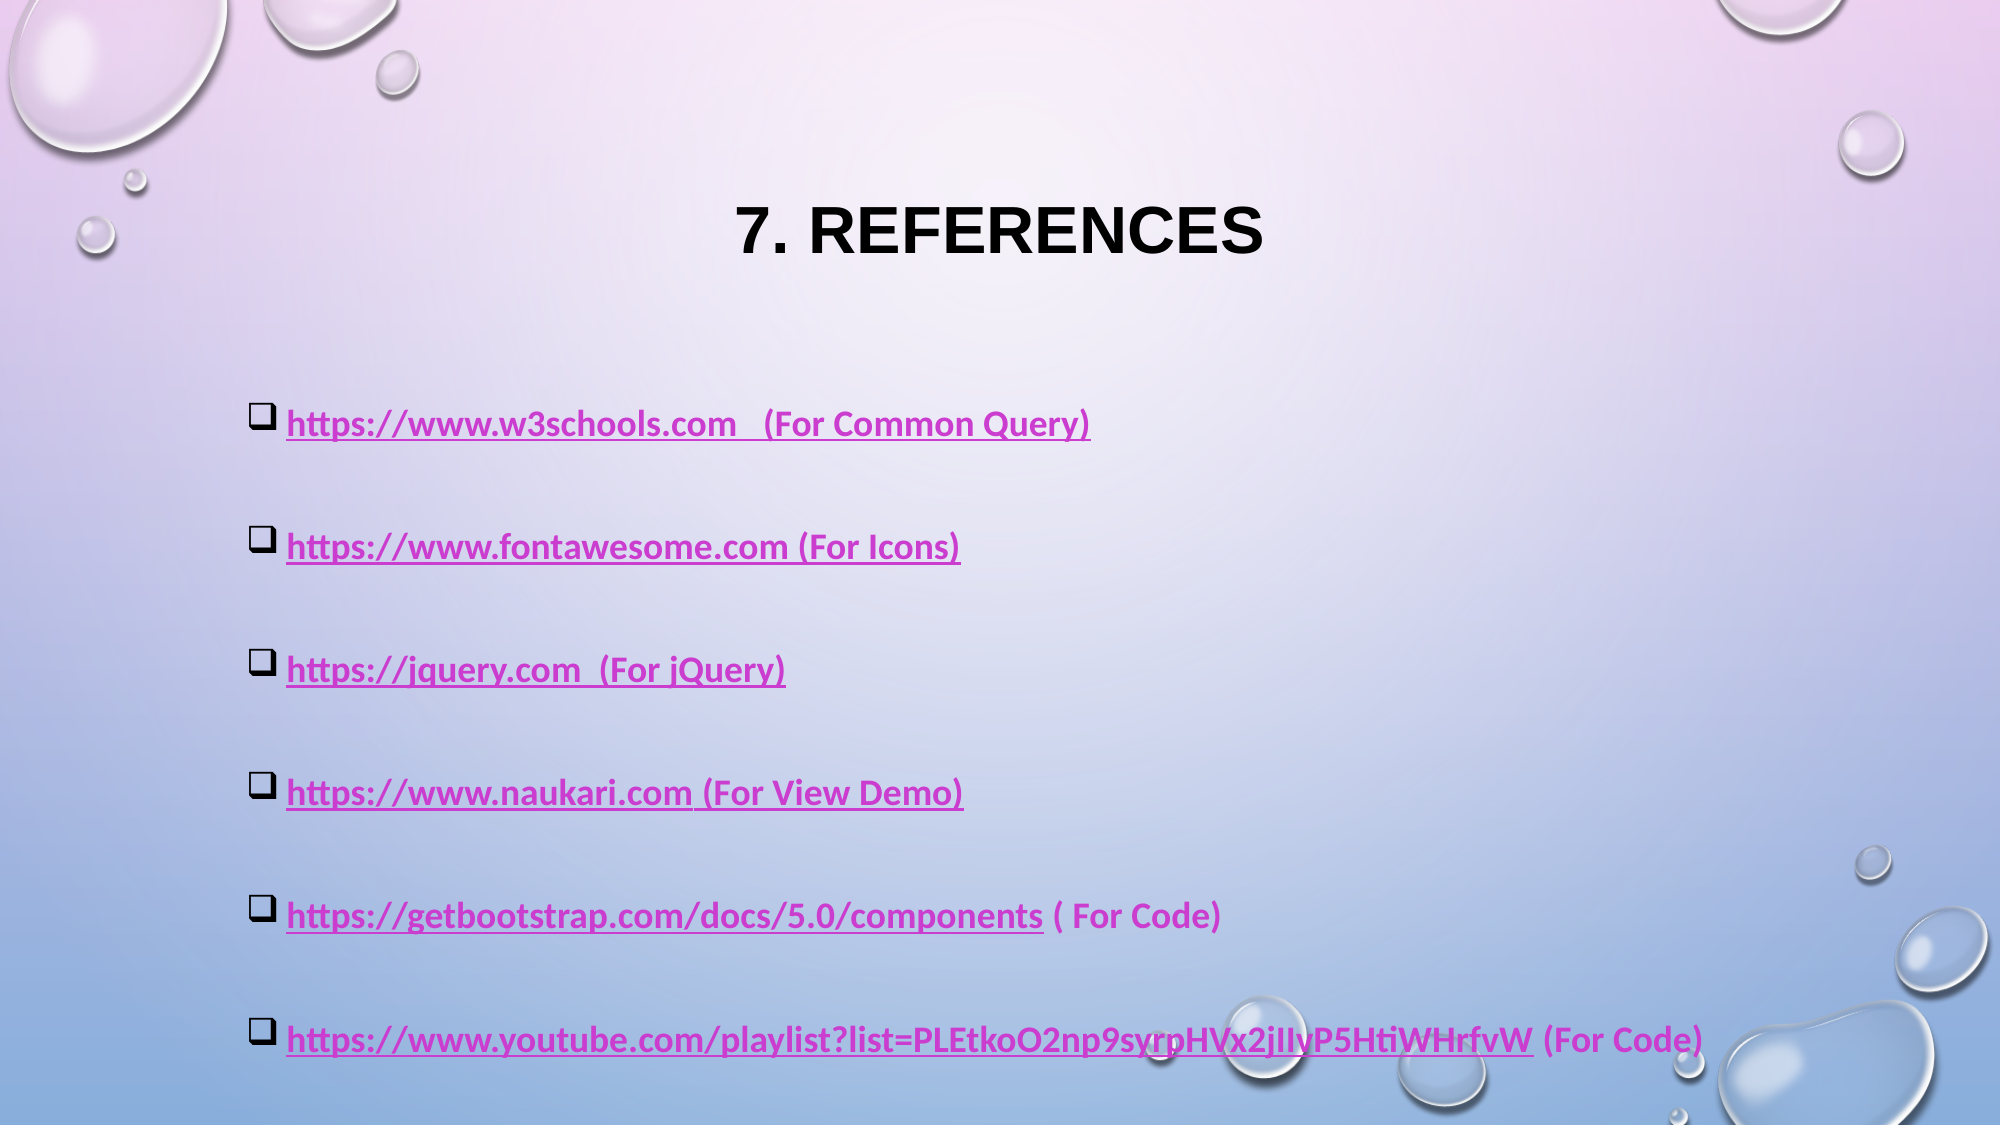

# 7. references
https://www.w3schools.com   (For Common Query)
https://www.fontawesome.com (For Icons)
https://jquery.com  (For jQuery)
https://www.naukari.com (For View Demo)
https://getbootstrap.com/docs/5.0/components ( For Code)
https://www.youtube.com/playlist?list=PLEtkoO2np9syrpHVx2jIIvP5HtiWHrfvW (For Code)